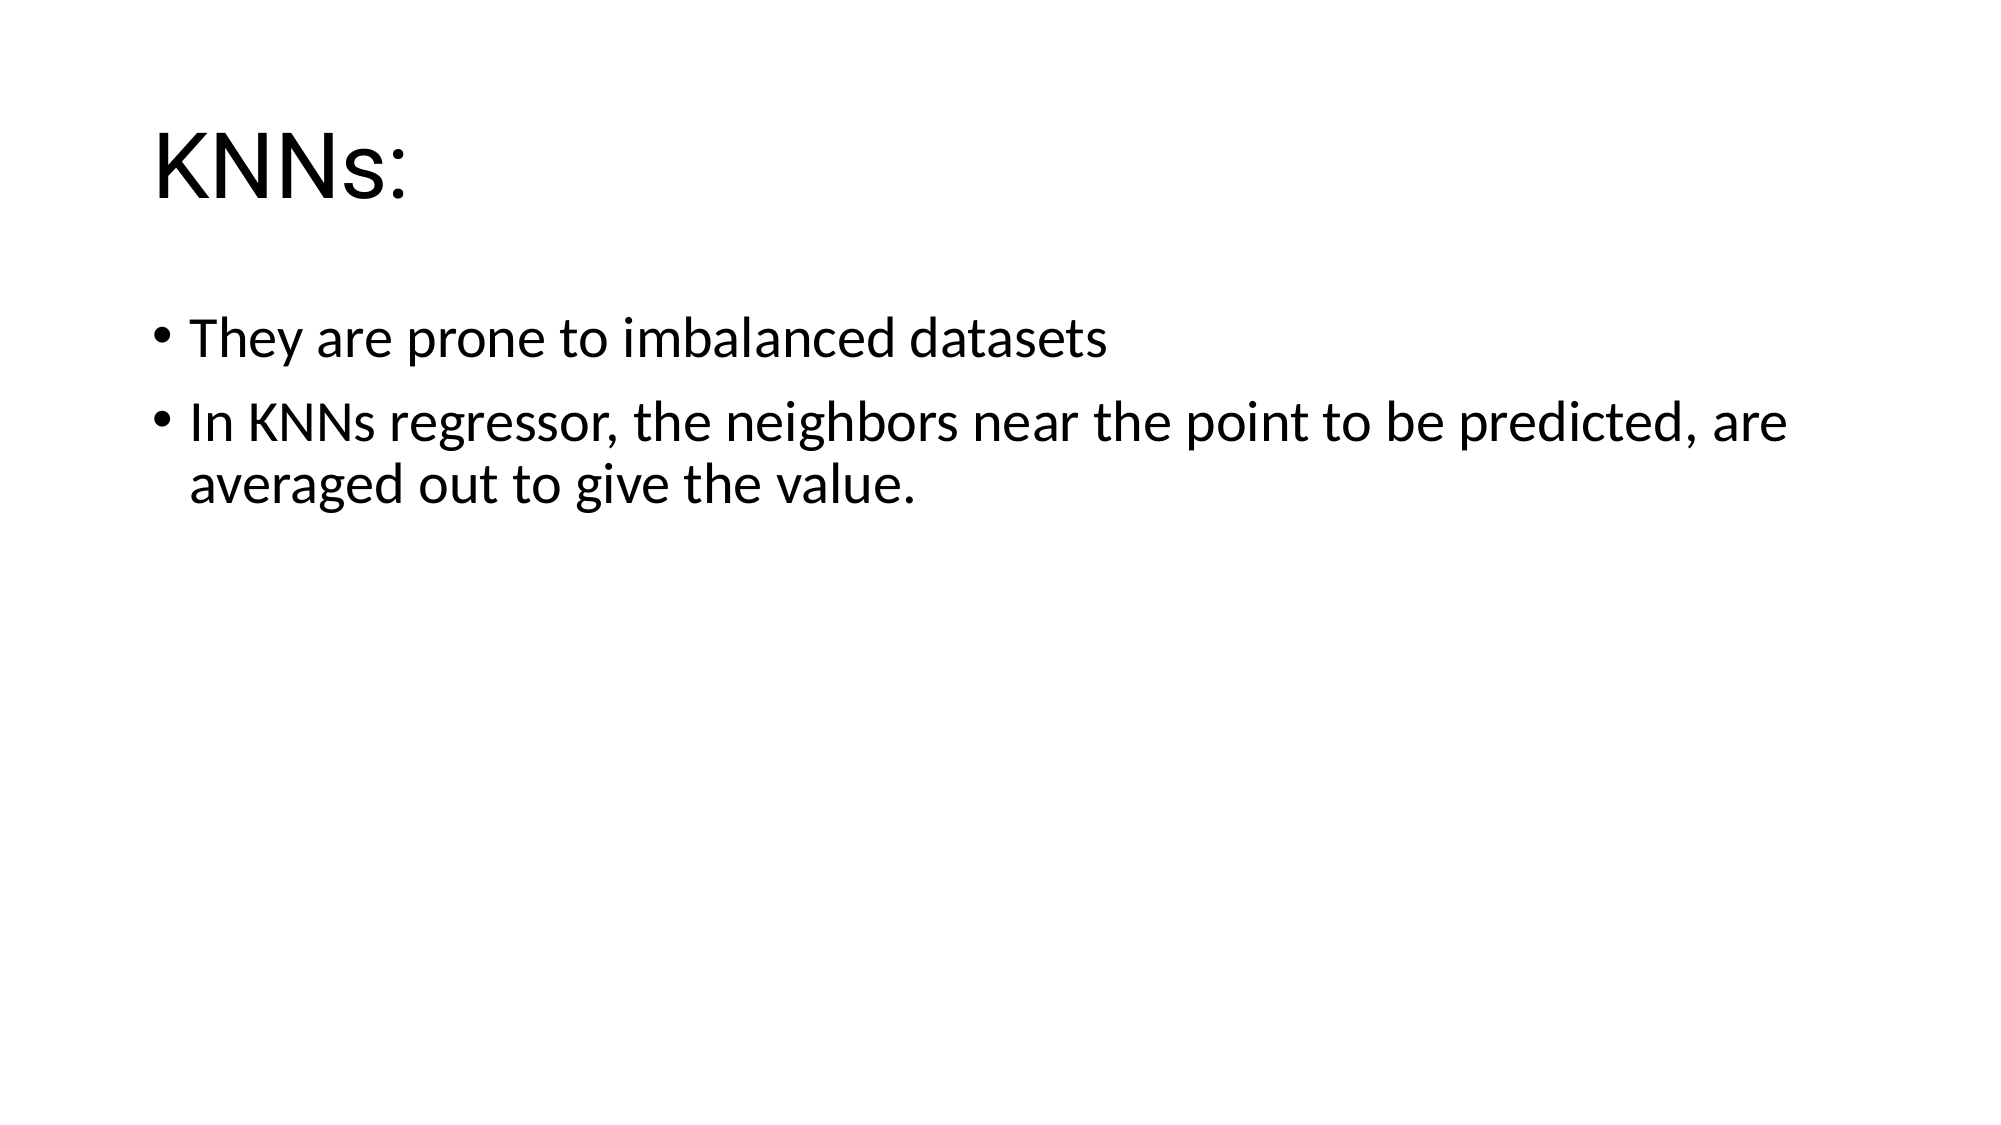

# KNNs:
They are prone to imbalanced datasets
In KNNs regressor, the neighbors near the point to be predicted, are averaged out to give the value.